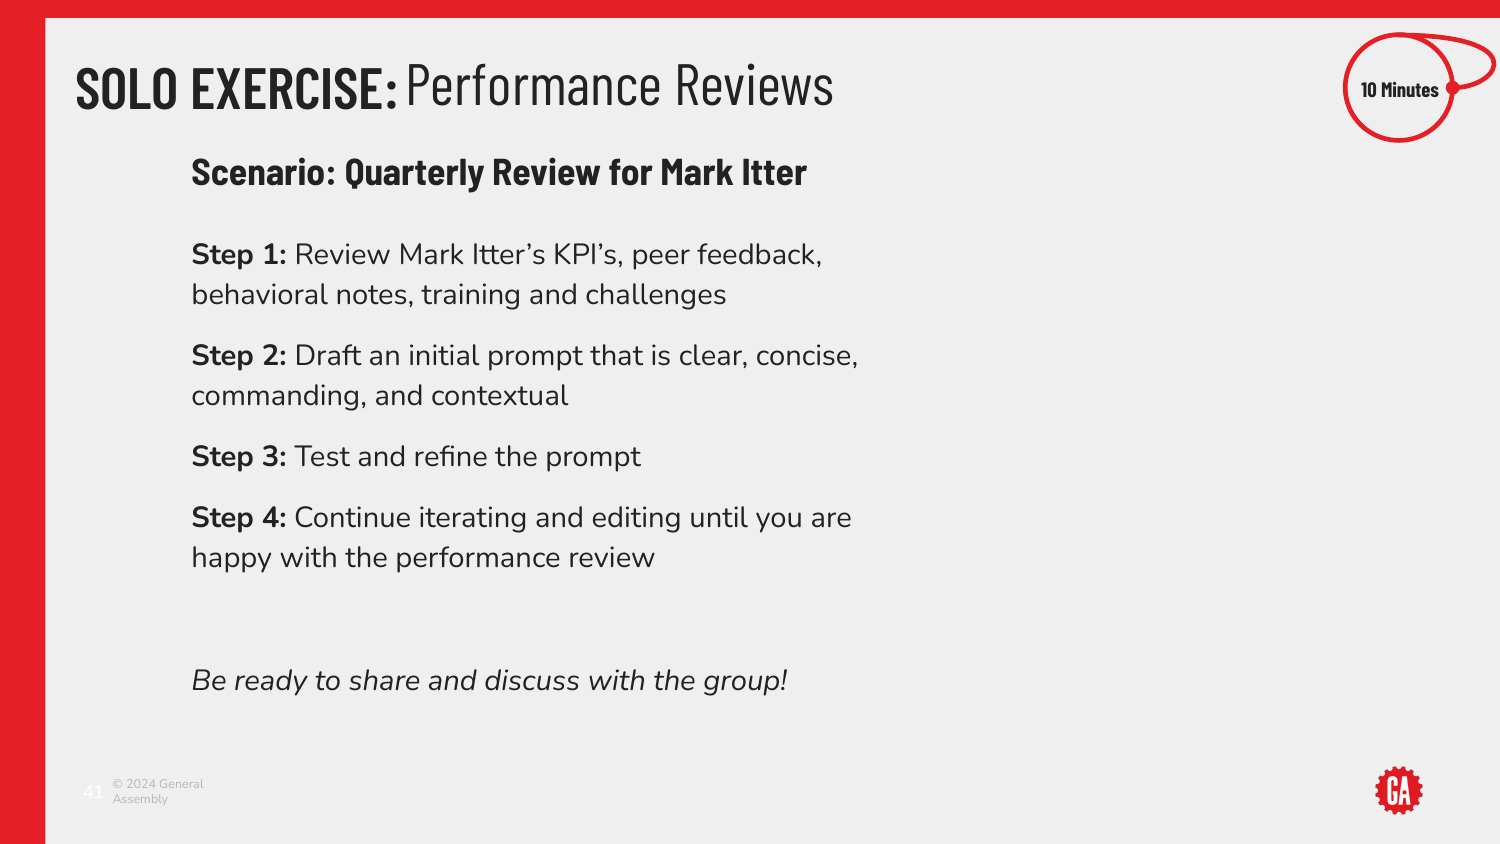

10 Minutes
# Performance Reviews
Scenario: Quarterly Review for Mark Itter
Step 1: Review Mark Itter’s KPI’s, peer feedback, behavioral notes, training and challenges
Step 2: Draft an initial prompt that is clear, concise, commanding, and contextual
Step 3: Test and refine the prompt
Step 4: Continue iterating and editing until you are happy with the performance review

Be ready to share and discuss with the group!
41